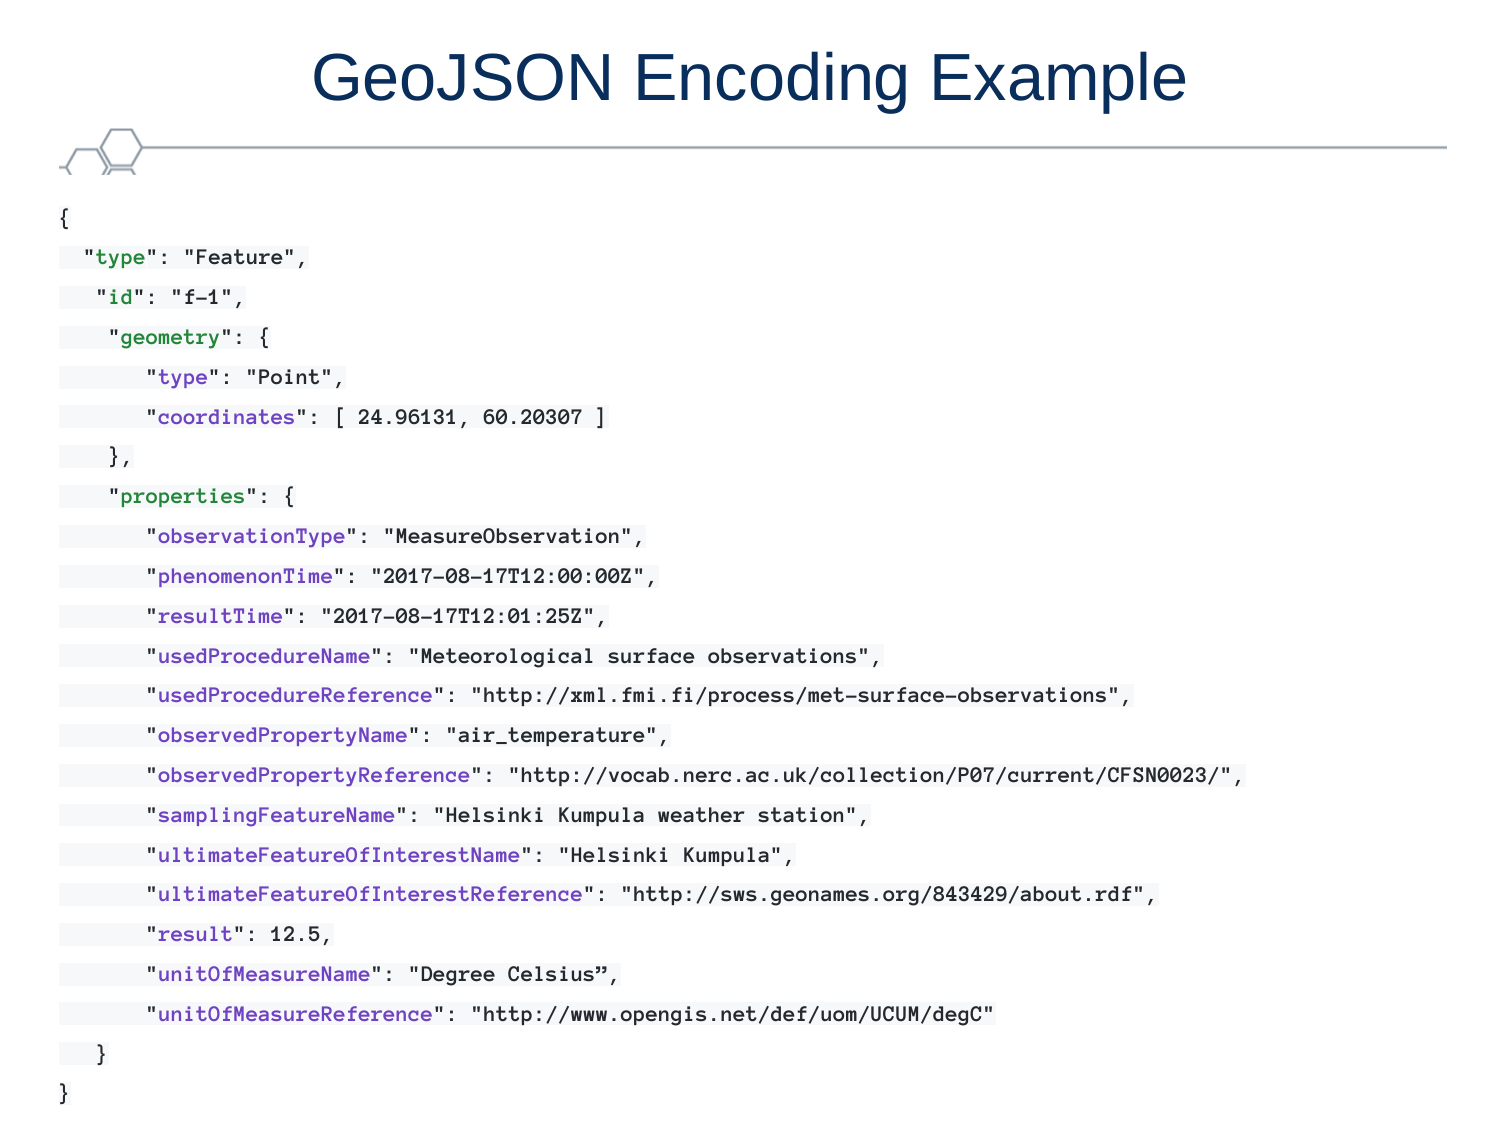

# GeoJSON Encoding Example
{
  "type": "Feature",
   "id": "f-1",
    "geometry": {
       "type": "Point",
       "coordinates": [ 24.96131, 60.20307 ]
    },
    "properties": {
       "observationType": "MeasureObservation",
       "phenomenonTime": "2017-08-17T12:00:00Z",
       "resultTime": "2017-08-17T12:01:25Z",
       "usedProcedureName": "Meteorological surface observations",
       "usedProcedureReference": "http://xml.fmi.fi/process/met-surface-observations",
       "observedPropertyName": "air_temperature",
       "observedPropertyReference": "http://vocab.nerc.ac.uk/collection/P07/current/CFSN0023/",
       "samplingFeatureName": "Helsinki Kumpula weather station",
       "ultimateFeatureOfInterestName": "Helsinki Kumpula",
       "ultimateFeatureOfInterestReference": "http://sws.geonames.org/843429/about.rdf",
       "result": 12.5,
       "unitOfMeasureName": "Degree Celsius”,
       "unitOfMeasureReference": "http://www.opengis.net/def/uom/UCUM/degC"
   }
}